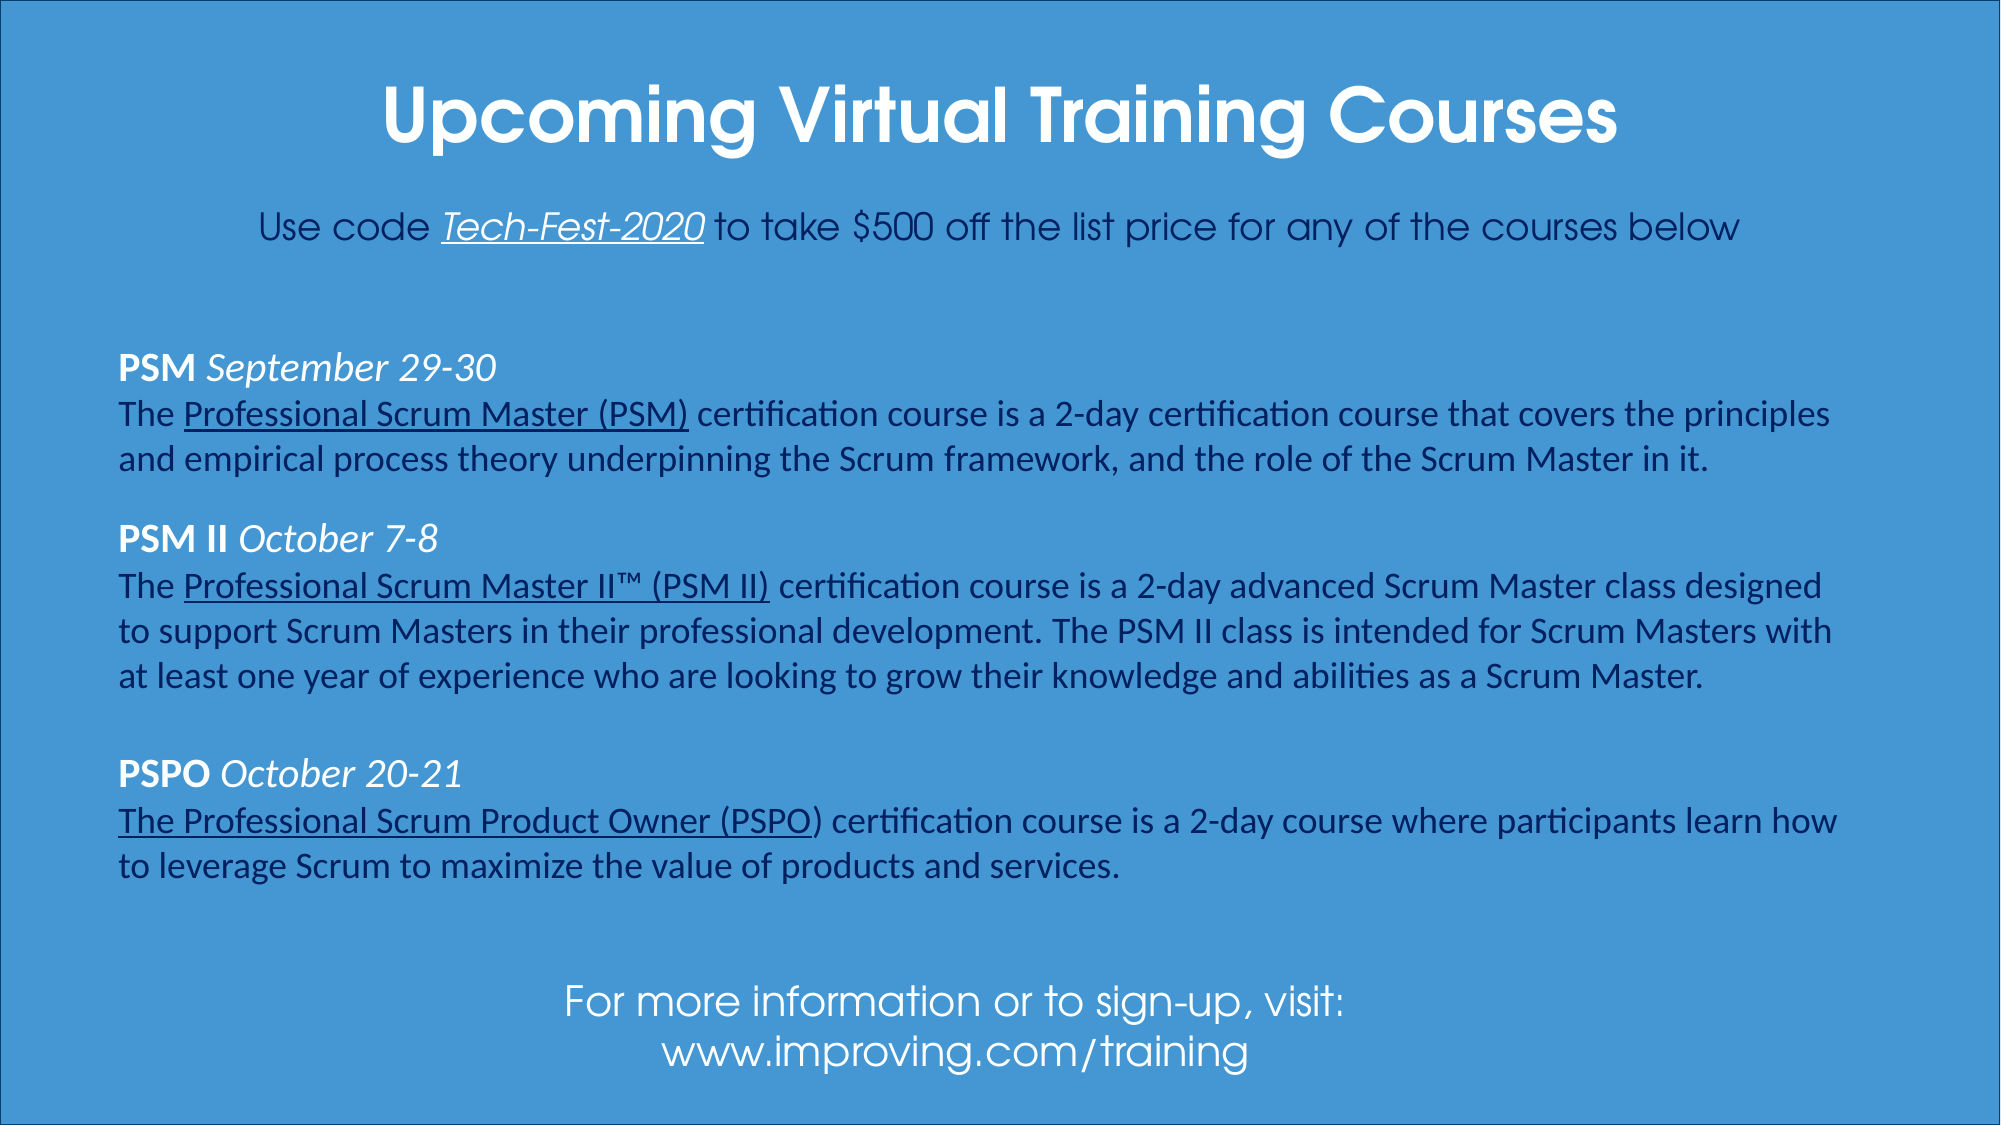

Upcoming Virtual Training Courses

Use code Tech-Fest-2020 to take $500 off the list price for any of the courses below
PSM September 29-30
The Professional Scrum Master (PSM) certification course is a 2-day certification course that covers the principles and empirical process theory underpinning the Scrum framework, and the role of the Scrum Master in it.
PSM II October 7-8
The Professional Scrum Master II™ (PSM II) certification course is a 2-day advanced Scrum Master class designed to support Scrum Masters in their professional development. The PSM II class is intended for Scrum Masters with at least one year of experience who are looking to grow their knowledge and abilities as a Scrum Master.

PSPO October 20-21
The Professional Scrum Product Owner (PSPO) certification course is a 2-day course where participants learn how to leverage Scrum to maximize the value of products and services.

For more information or to sign-up, visit:
www.improving.com/training